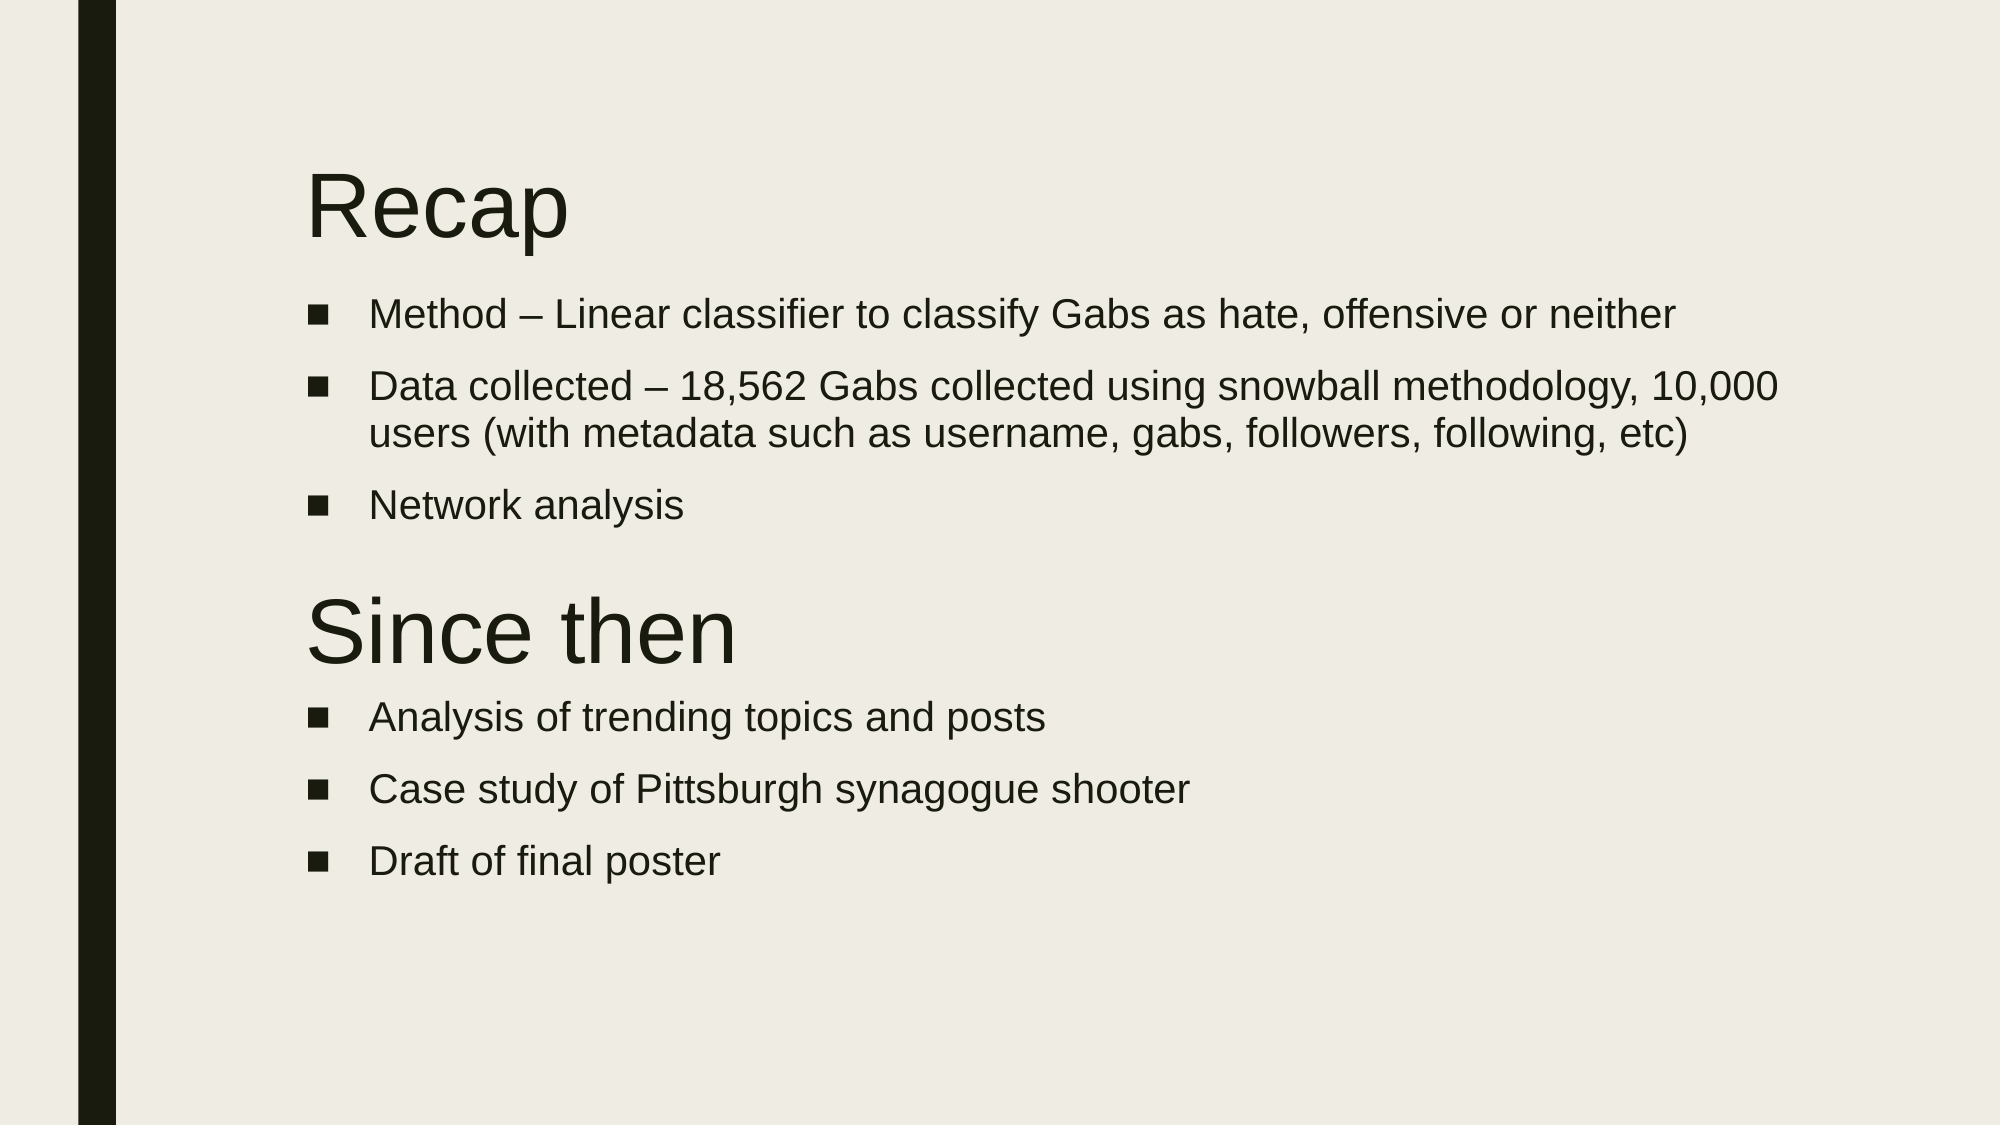

# Recap
Method – Linear classifier to classify Gabs as hate, offensive or neither
Data collected – 18,562 Gabs collected using snowball methodology, 10,000 users (with metadata such as username, gabs, followers, following, etc)
Network analysis

Since then
Analysis of trending topics and posts
Case study of Pittsburgh synagogue shooter
Draft of final poster